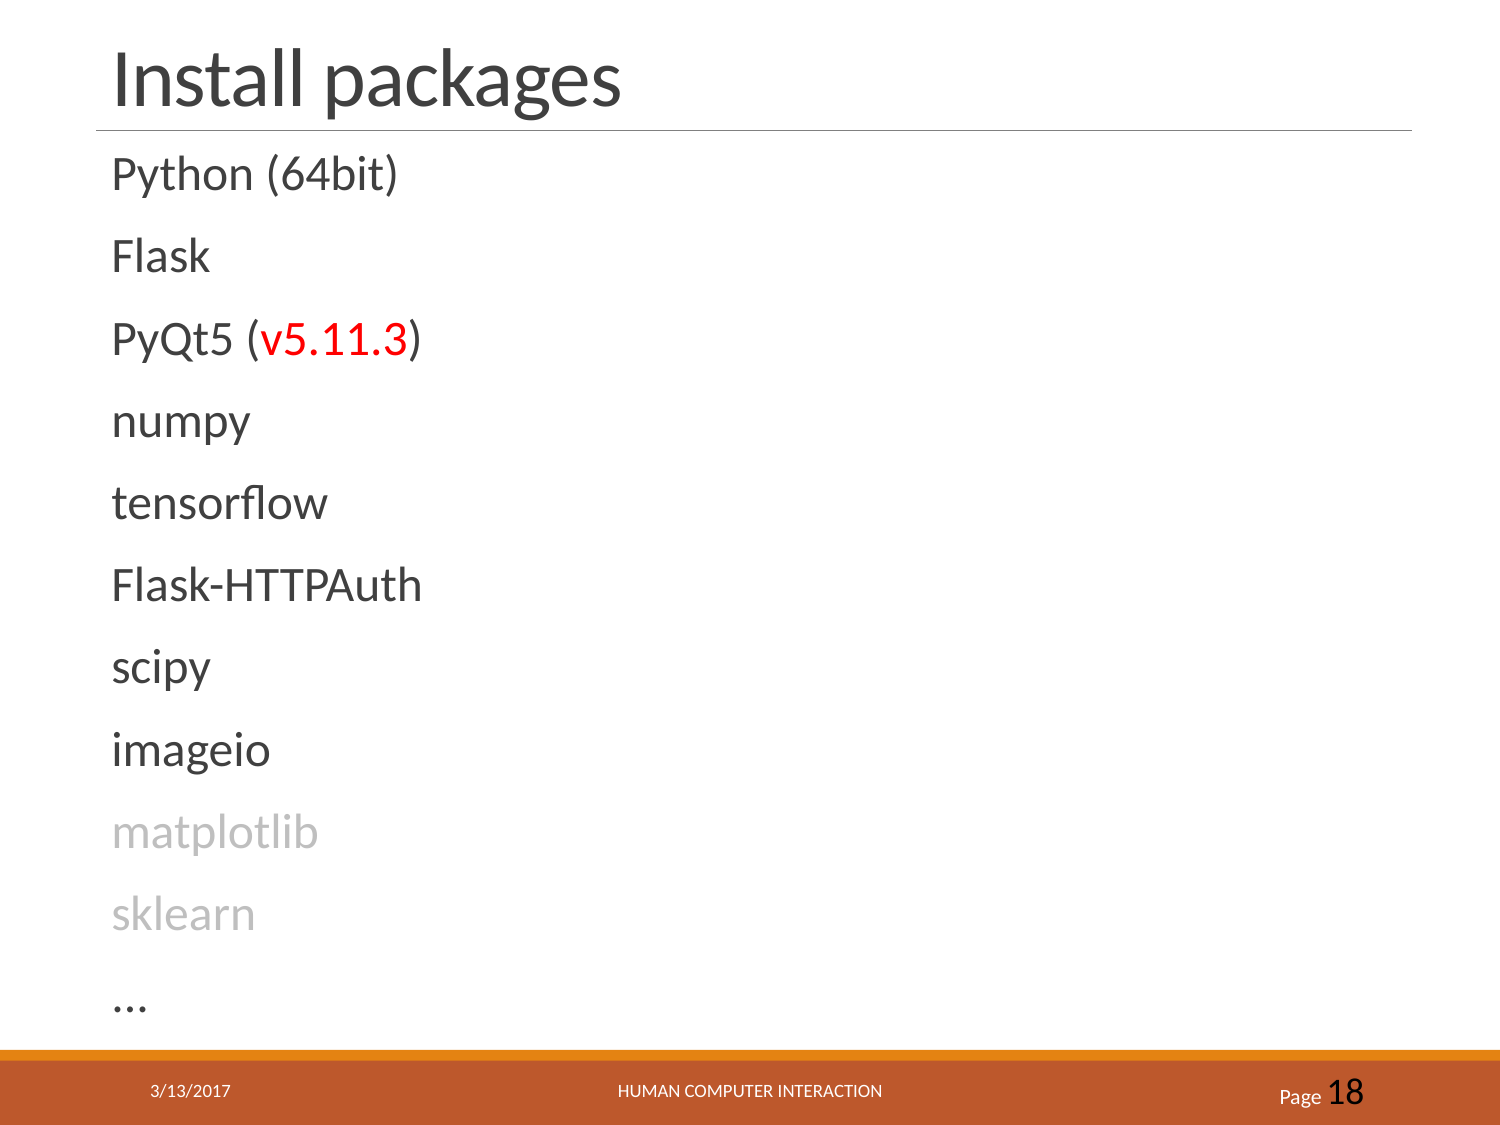

# Install packages
Python (64bit)
Flask
PyQt5 (v5.11.3)
numpy
tensorflow
Flask-HTTPAuth
scipy
imageio
matplotlib
sklearn
...
3/13/2017
HUMAN COMPUTER INTERACTION
Page 18